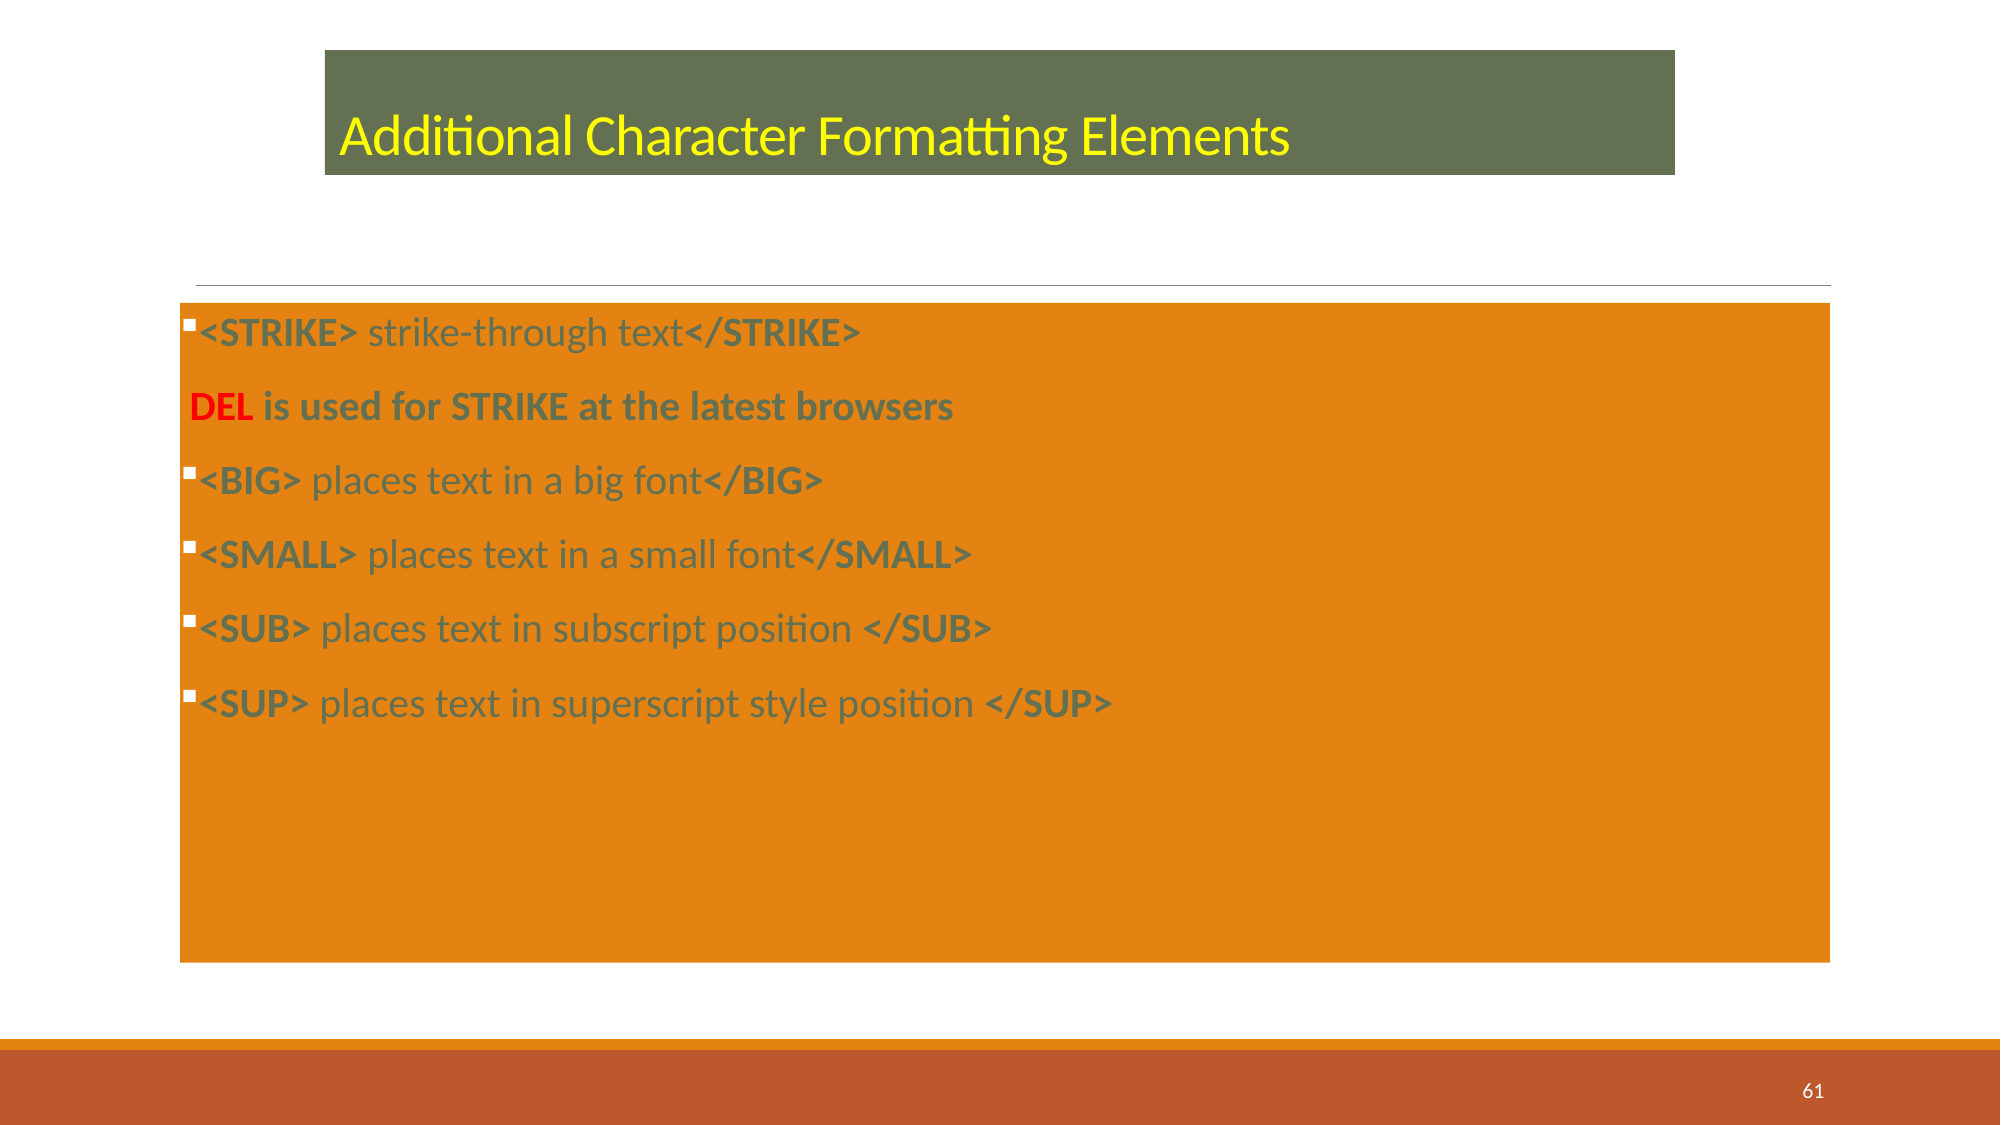

# Additional Character Formatting Elements
<STRIKE> strike-through text</STRIKE>
 DEL is used for STRIKE at the latest browsers
<BIG> places text in a big font</BIG>
<SMALL> places text in a small font</SMALL>
<SUB> places text in subscript position </SUB>
<SUP> places text in superscript style position </SUP>
61